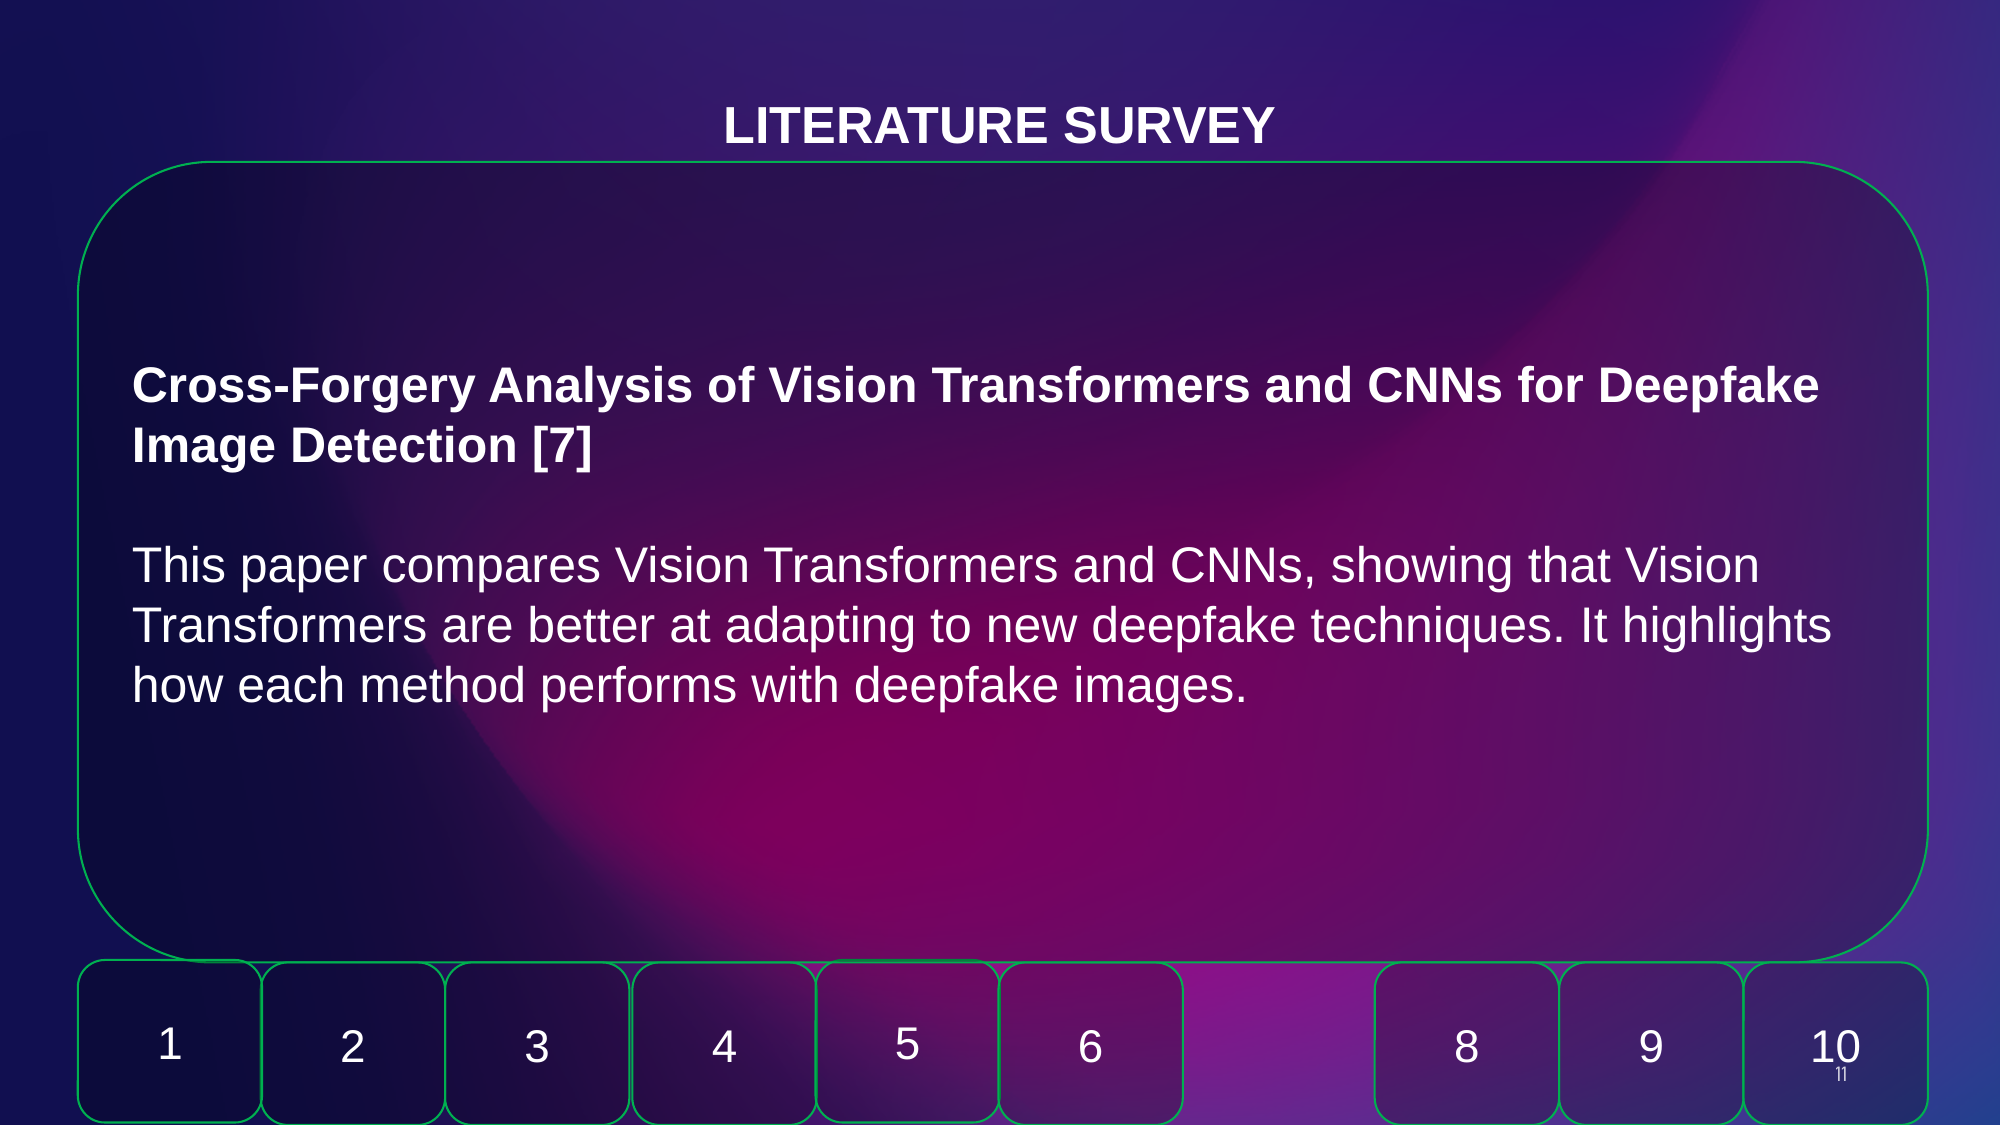

LITERATURE SURVEY
Cross-Forgery Analysis of Vision Transformers and CNNs for Deepfake Image Detection [7]
This paper compares Vision Transformers and CNNs, showing that Vision Transformers are better at adapting to new deepfake techniques. It highlights how each method performs with deepfake images.

1
5
2
3
4
6
8
9
10
11